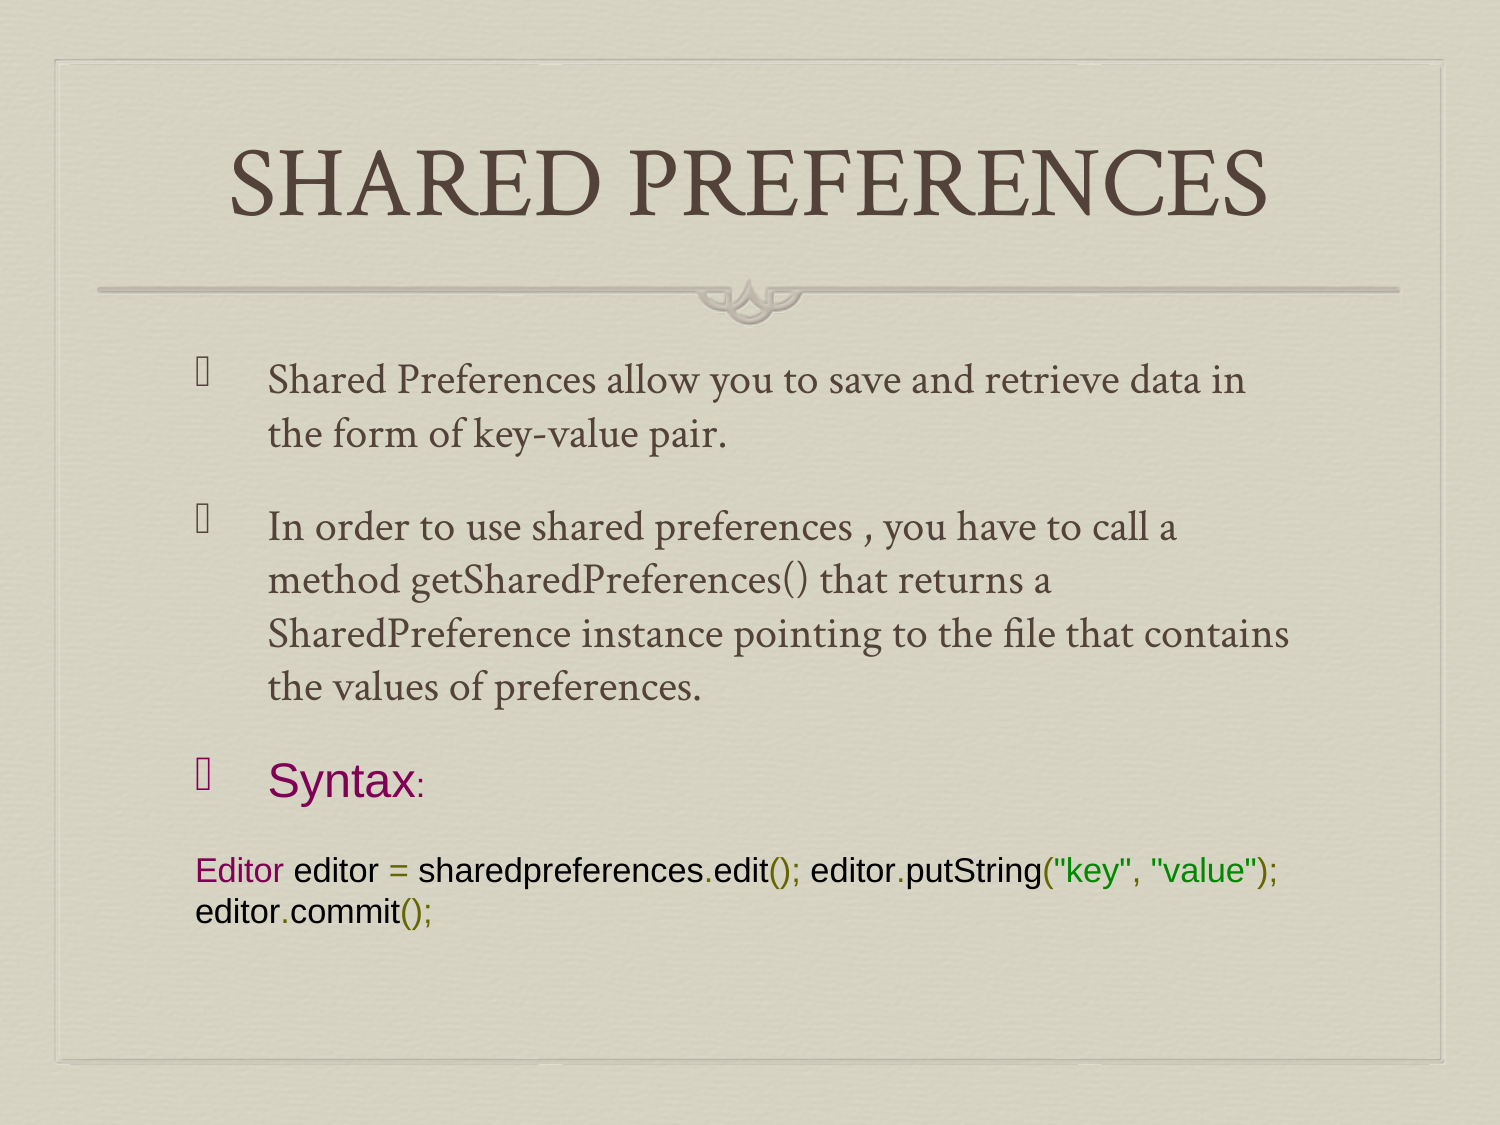

# SHARED PREFERENCES
Shared Preferences allow you to save and retrieve data in the form of key-value pair.
In order to use shared preferences , you have to call a method getSharedPreferences() that returns a SharedPreference instance pointing to the file that contains the values of preferences.
Syntax:
Editor editor = sharedpreferences.edit(); editor.putString("key", "value"); editor.commit();